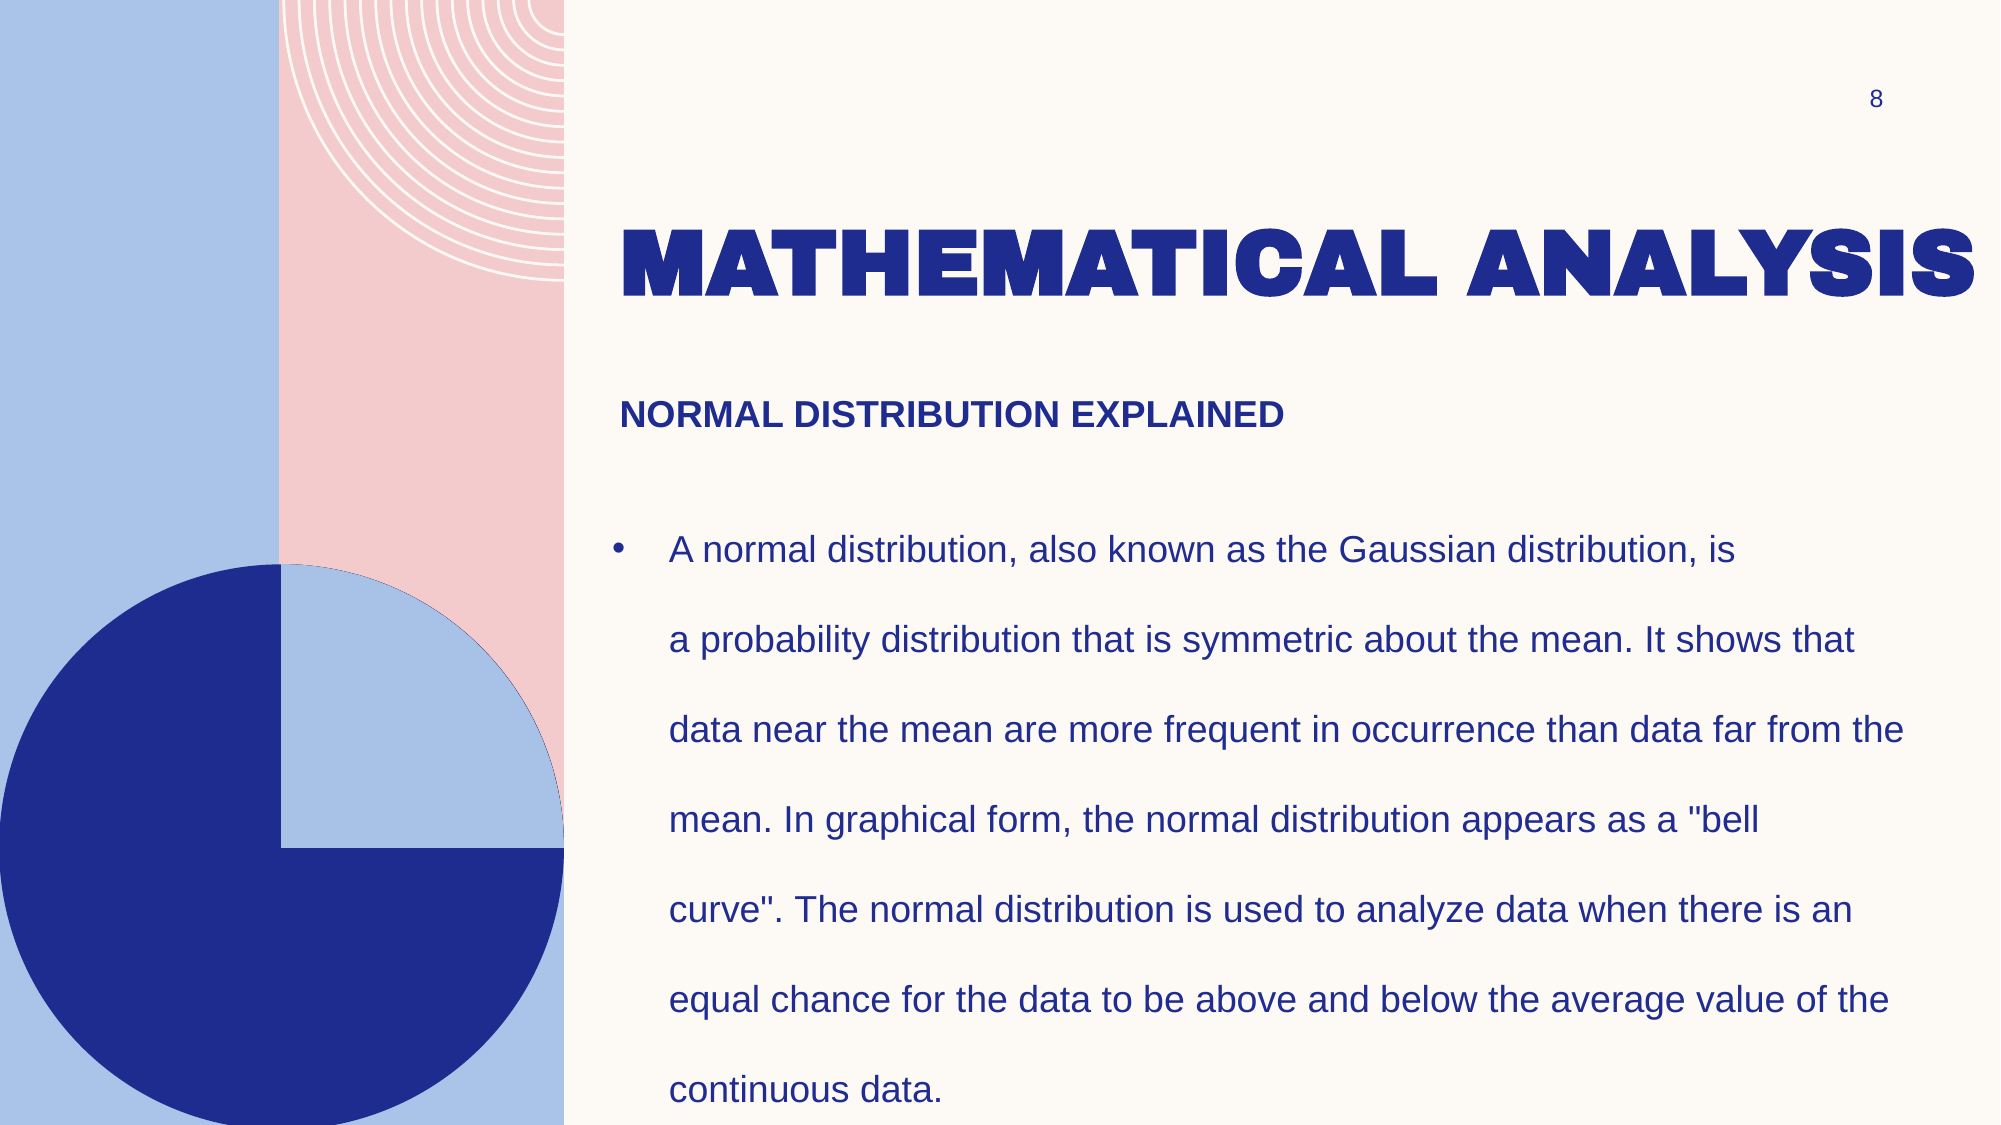

8
# Mathematical analysis
Normal Distribution Explained
A normal distribution, also known as the Gaussian distribution, is a probability distribution that is symmetric about the mean. It shows that data near the mean are more frequent in occurrence than data far from the mean. In graphical form, the normal distribution appears as a "bell curve". The normal distribution is used to analyze data when there is an equal chance for the data to be above and below the average value of the continuous data.